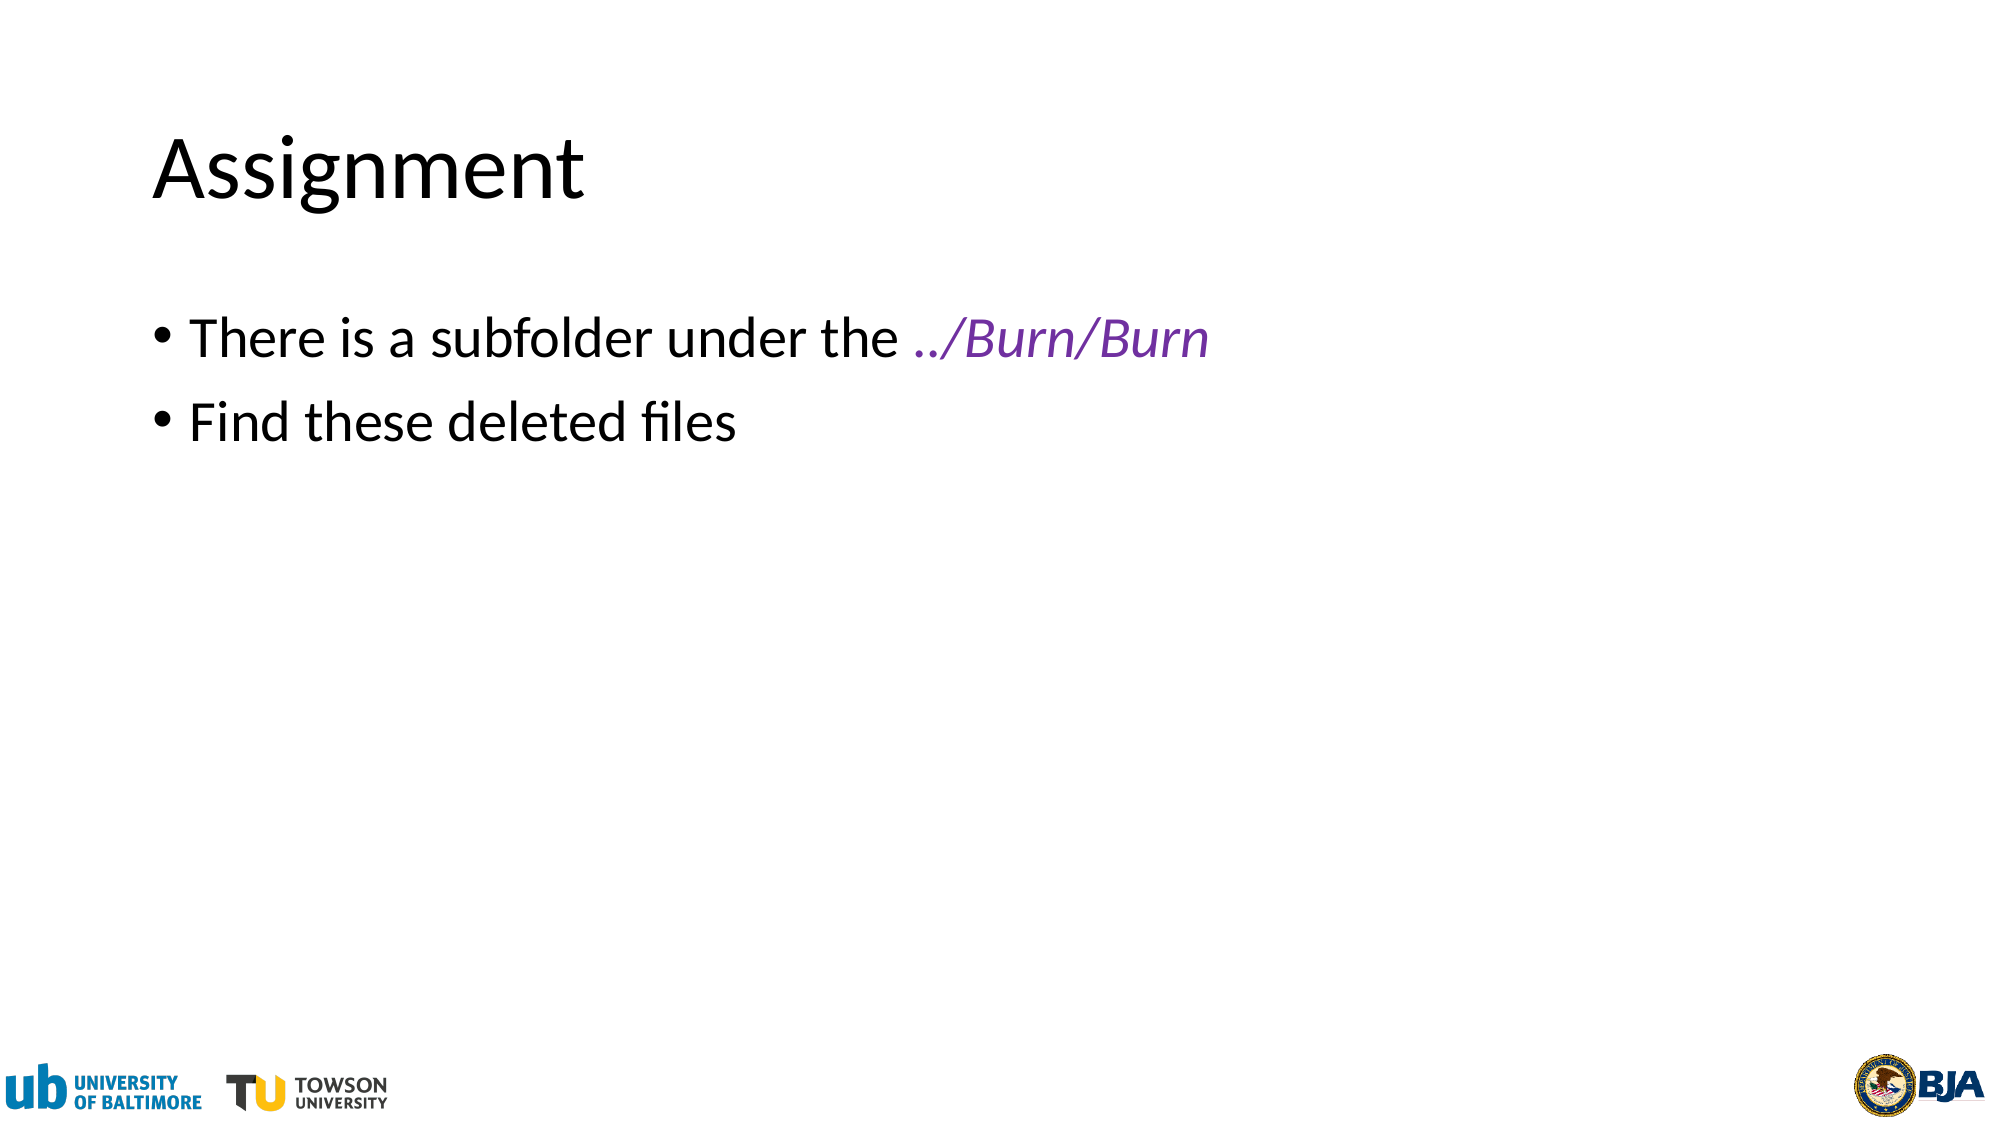

# Assignment
There is a subfolder under the ../Burn/Burn
Find these deleted files